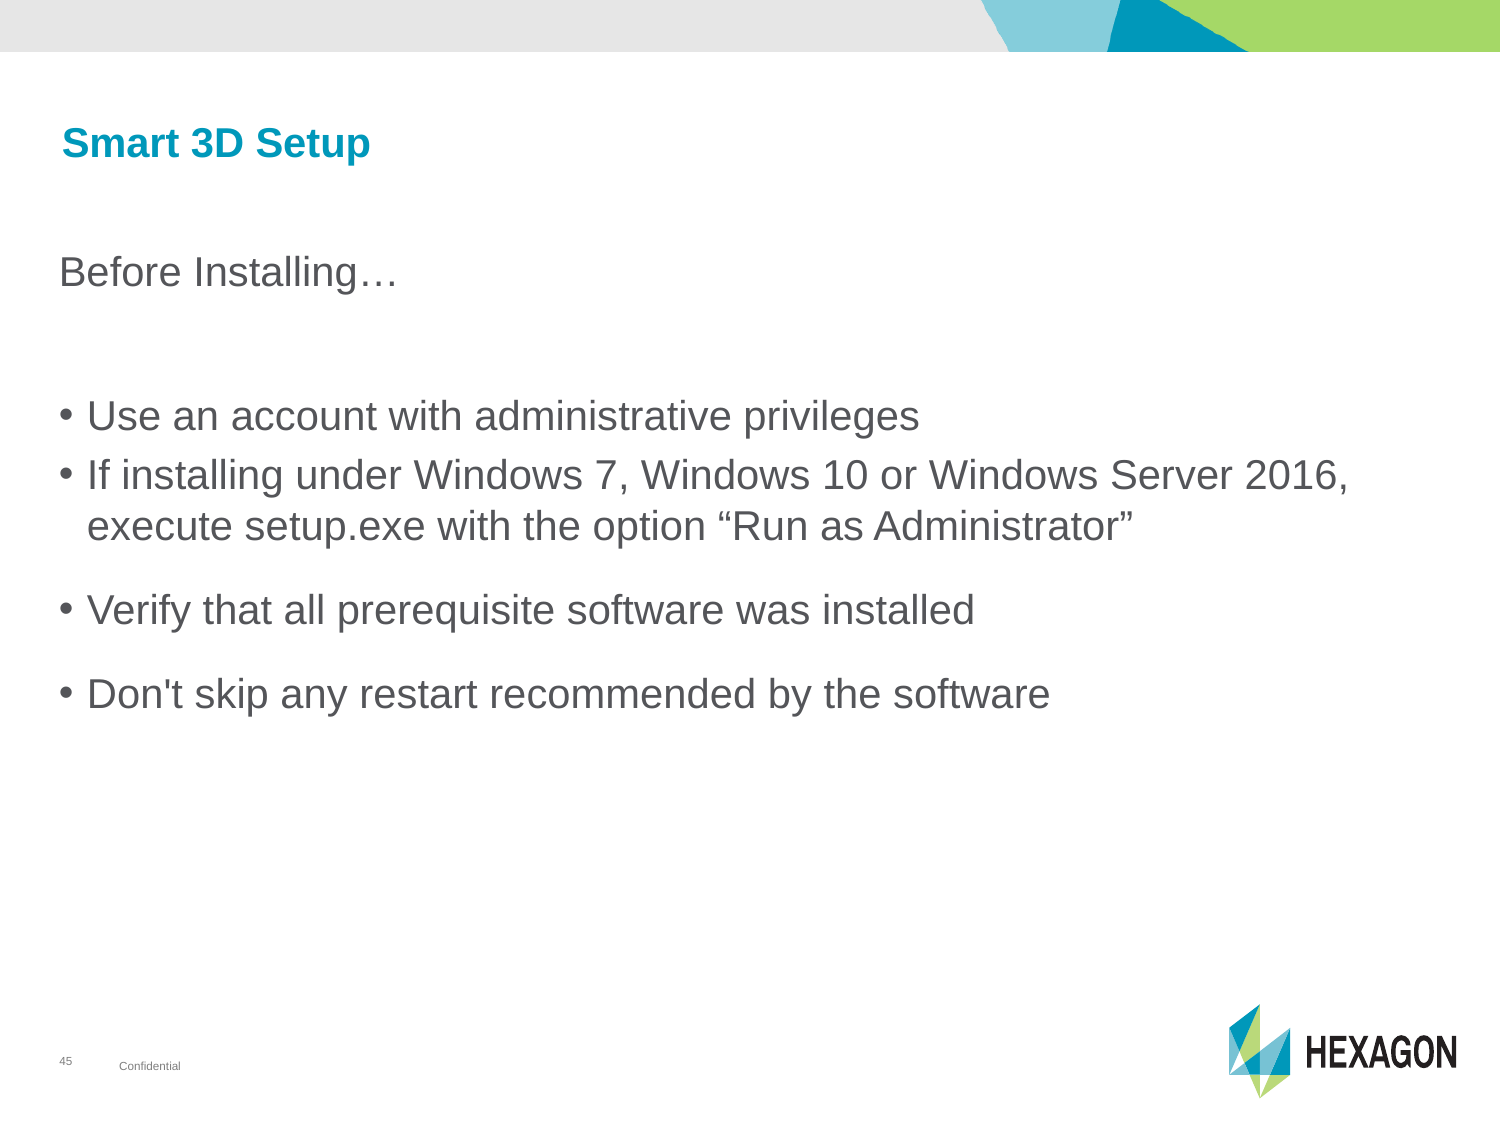

# Smart 3D Setup
Before Installing…

Use an account with administrative privileges
If installing under Windows 7, Windows 10 or Windows Server 2016, execute setup.exe with the option “Run as Administrator”
Verify that all prerequisite software was installed
Don't skip any restart recommended by the software